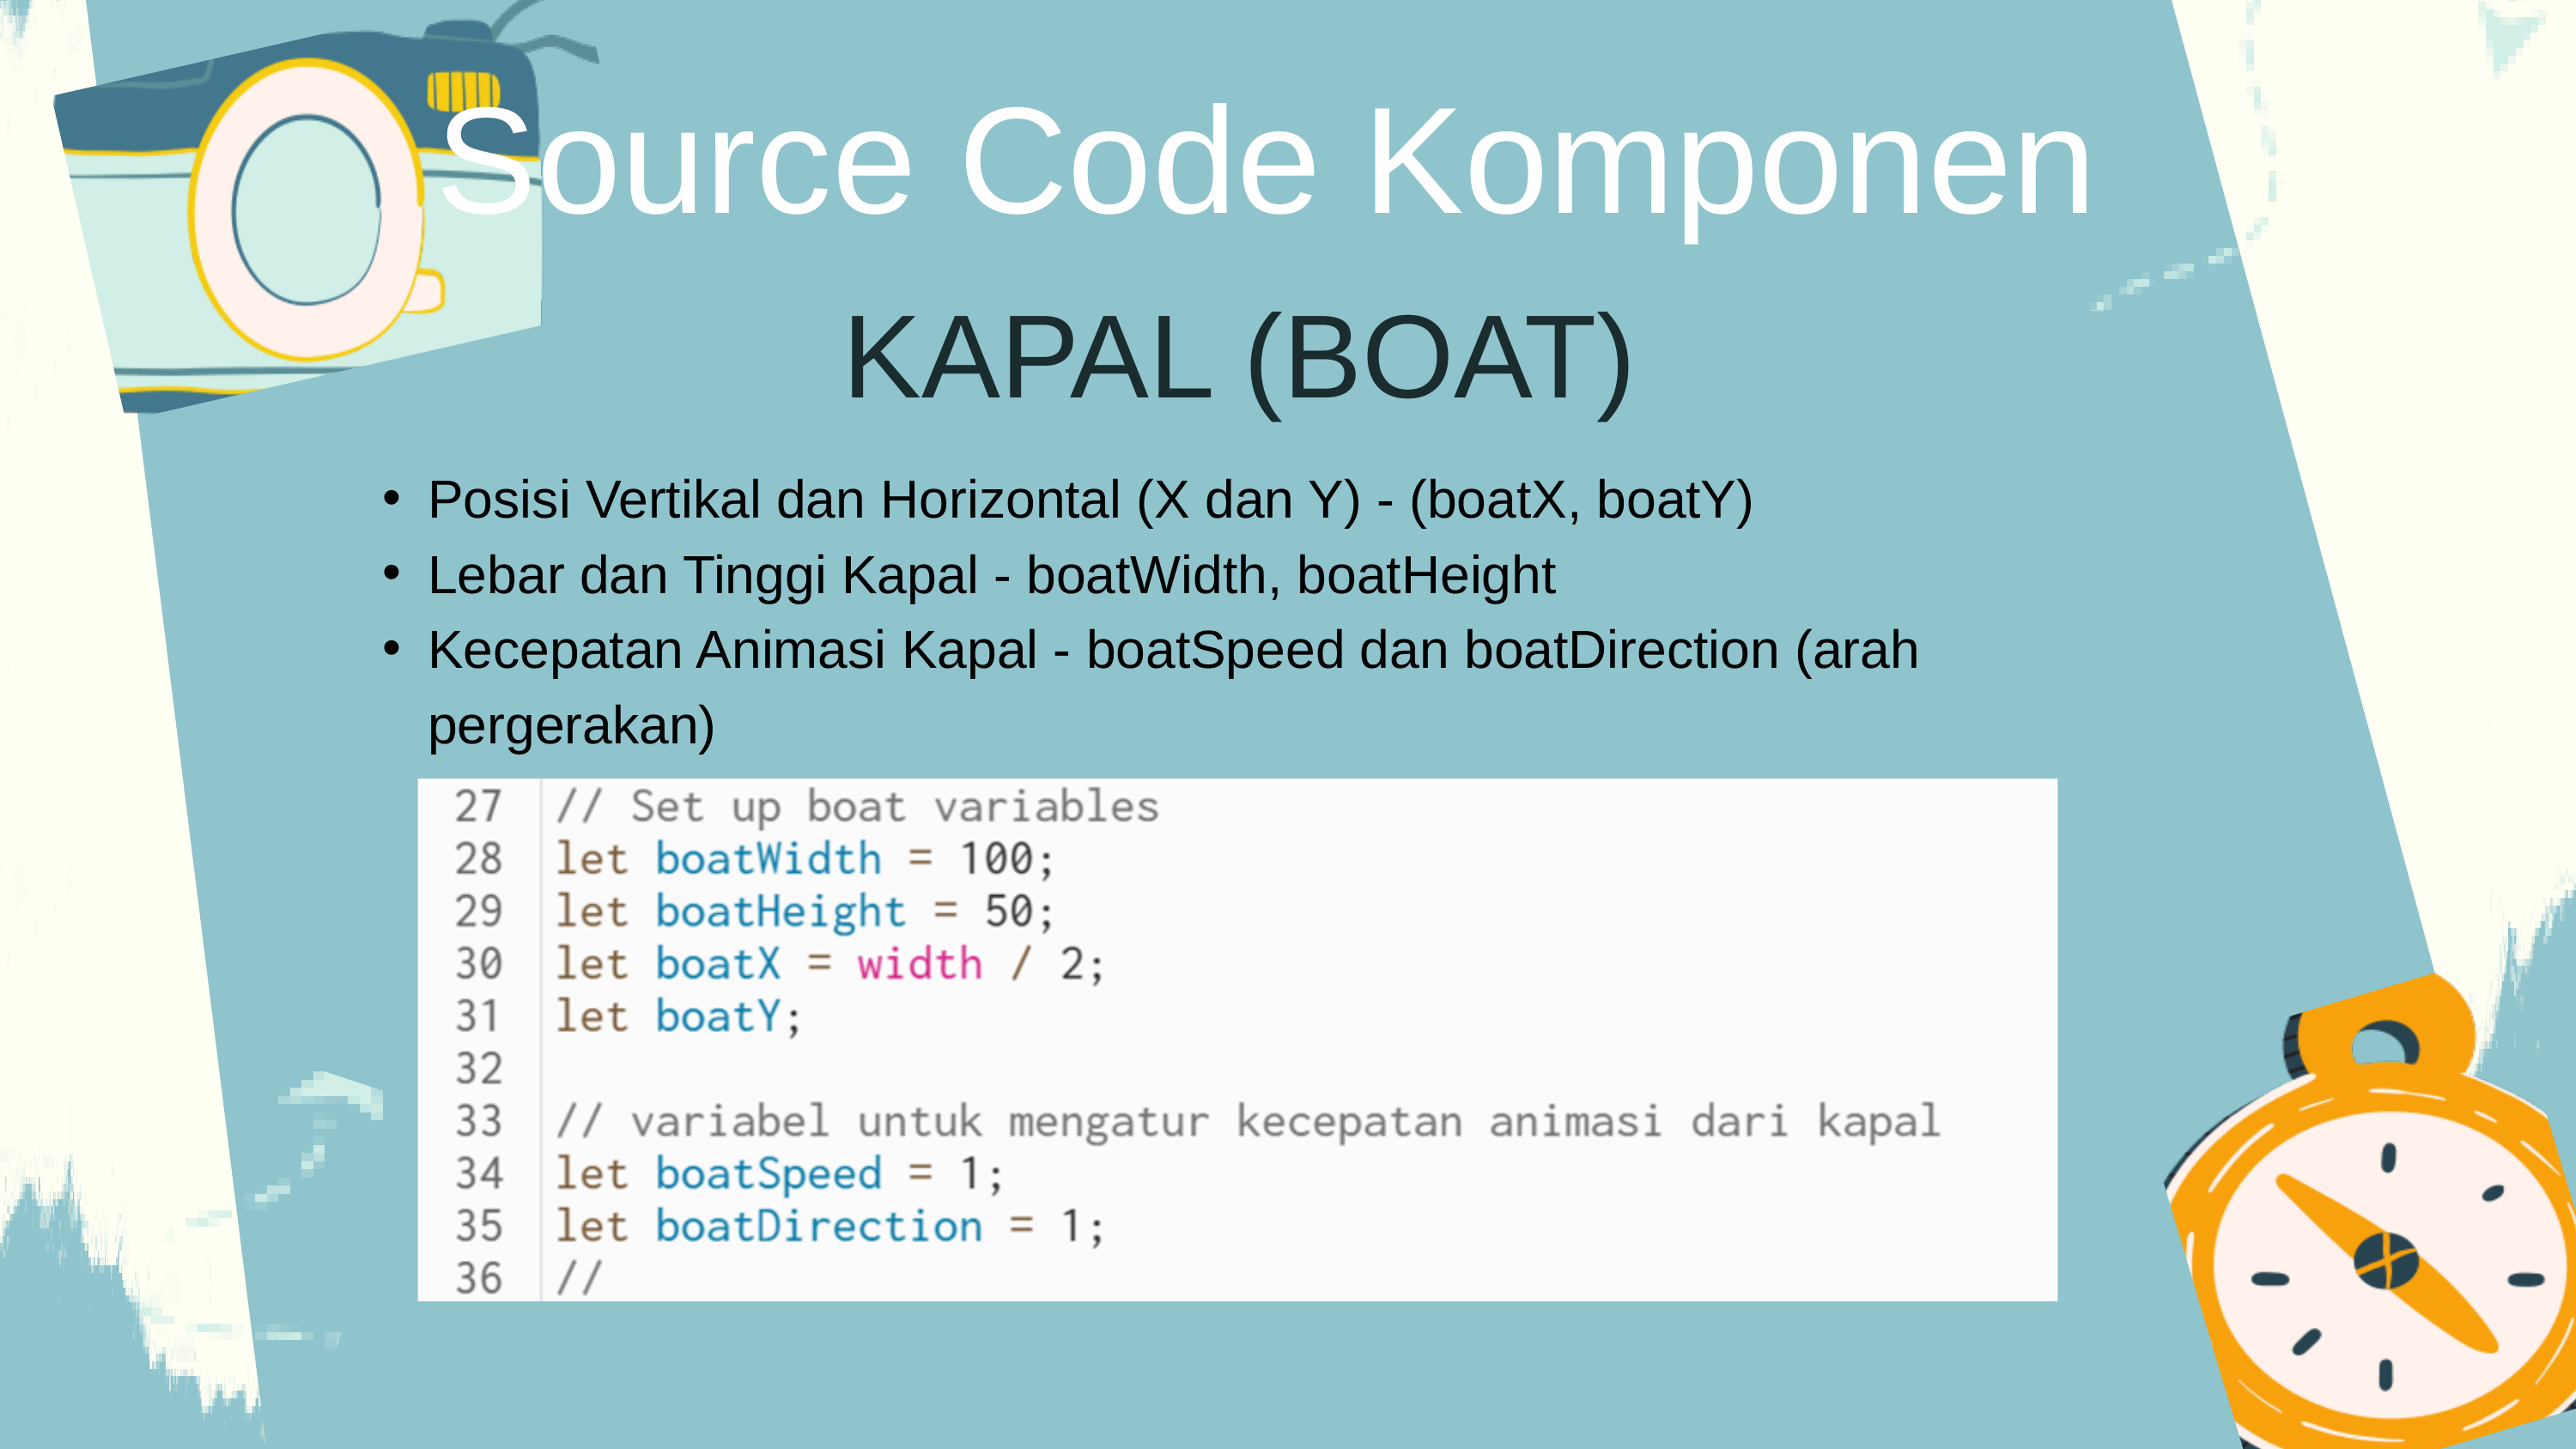

Source Code Komponen
KAPAL (BOAT)
Posisi Vertikal dan Horizontal (X dan Y) - (boatX, boatY)
Lebar dan Tinggi Kapal - boatWidth, boatHeight
Kecepatan Animasi Kapal - boatSpeed dan boatDirection (arah pergerakan)